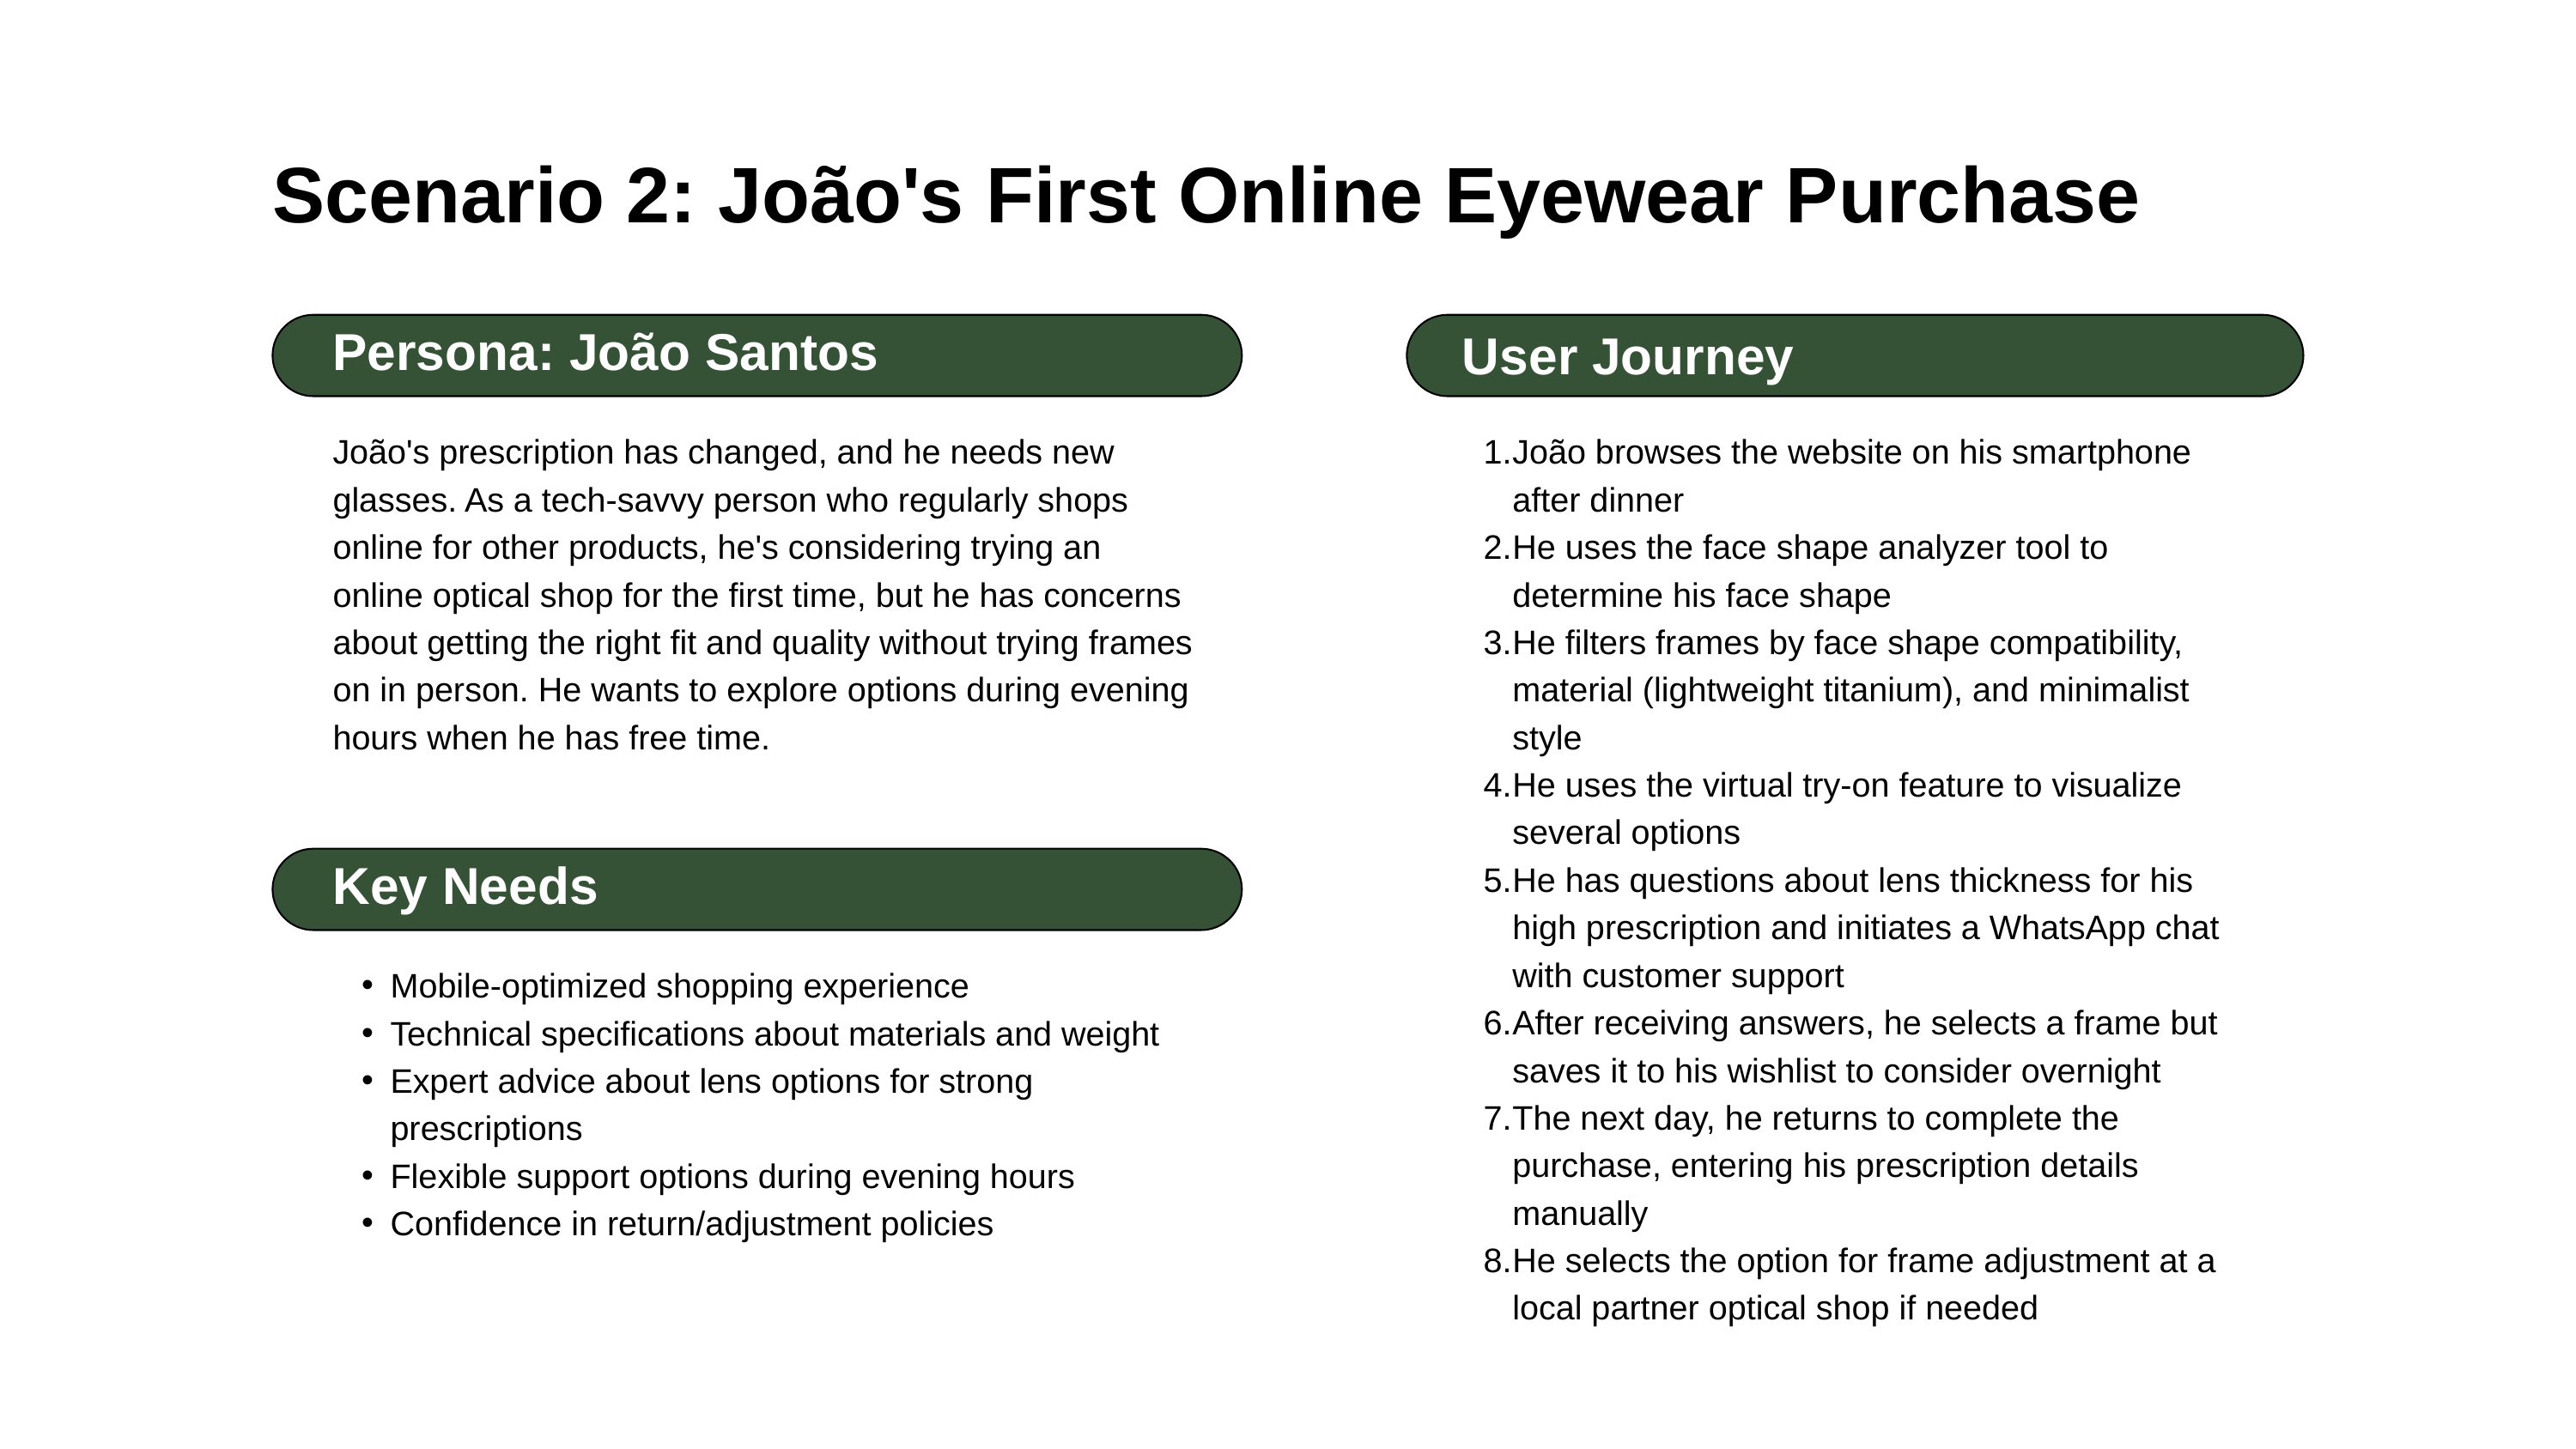

Scenario 2: João's First Online Eyewear Purchase
Motivations
Persona: João Santos

User Journey
João's prescription has changed, and he needs new glasses. As a tech-savvy person who regularly shops online for other products, he's considering trying an online optical shop for the first time, but he has concerns about getting the right fit and quality without trying frames on in person. He wants to explore options during evening hours when he has free time.
João browses the website on his smartphone after dinner
He uses the face shape analyzer tool to determine his face shape
He filters frames by face shape compatibility, material (lightweight titanium), and minimalist style
He uses the virtual try-on feature to visualize several options
He has questions about lens thickness for his high prescription and initiates a WhatsApp chat with customer support
After receiving answers, he selects a frame but saves it to his wishlist to consider overnight
The next day, he returns to complete the purchase, entering his prescription details manually
He selects the option for frame adjustment at a local partner optical shop if needed
Key Needs

Mobile-optimized shopping experience
Technical specifications about materials and weight
Expert advice about lens options for strong prescriptions
Flexible support options during evening hours
Confidence in return/adjustment policies